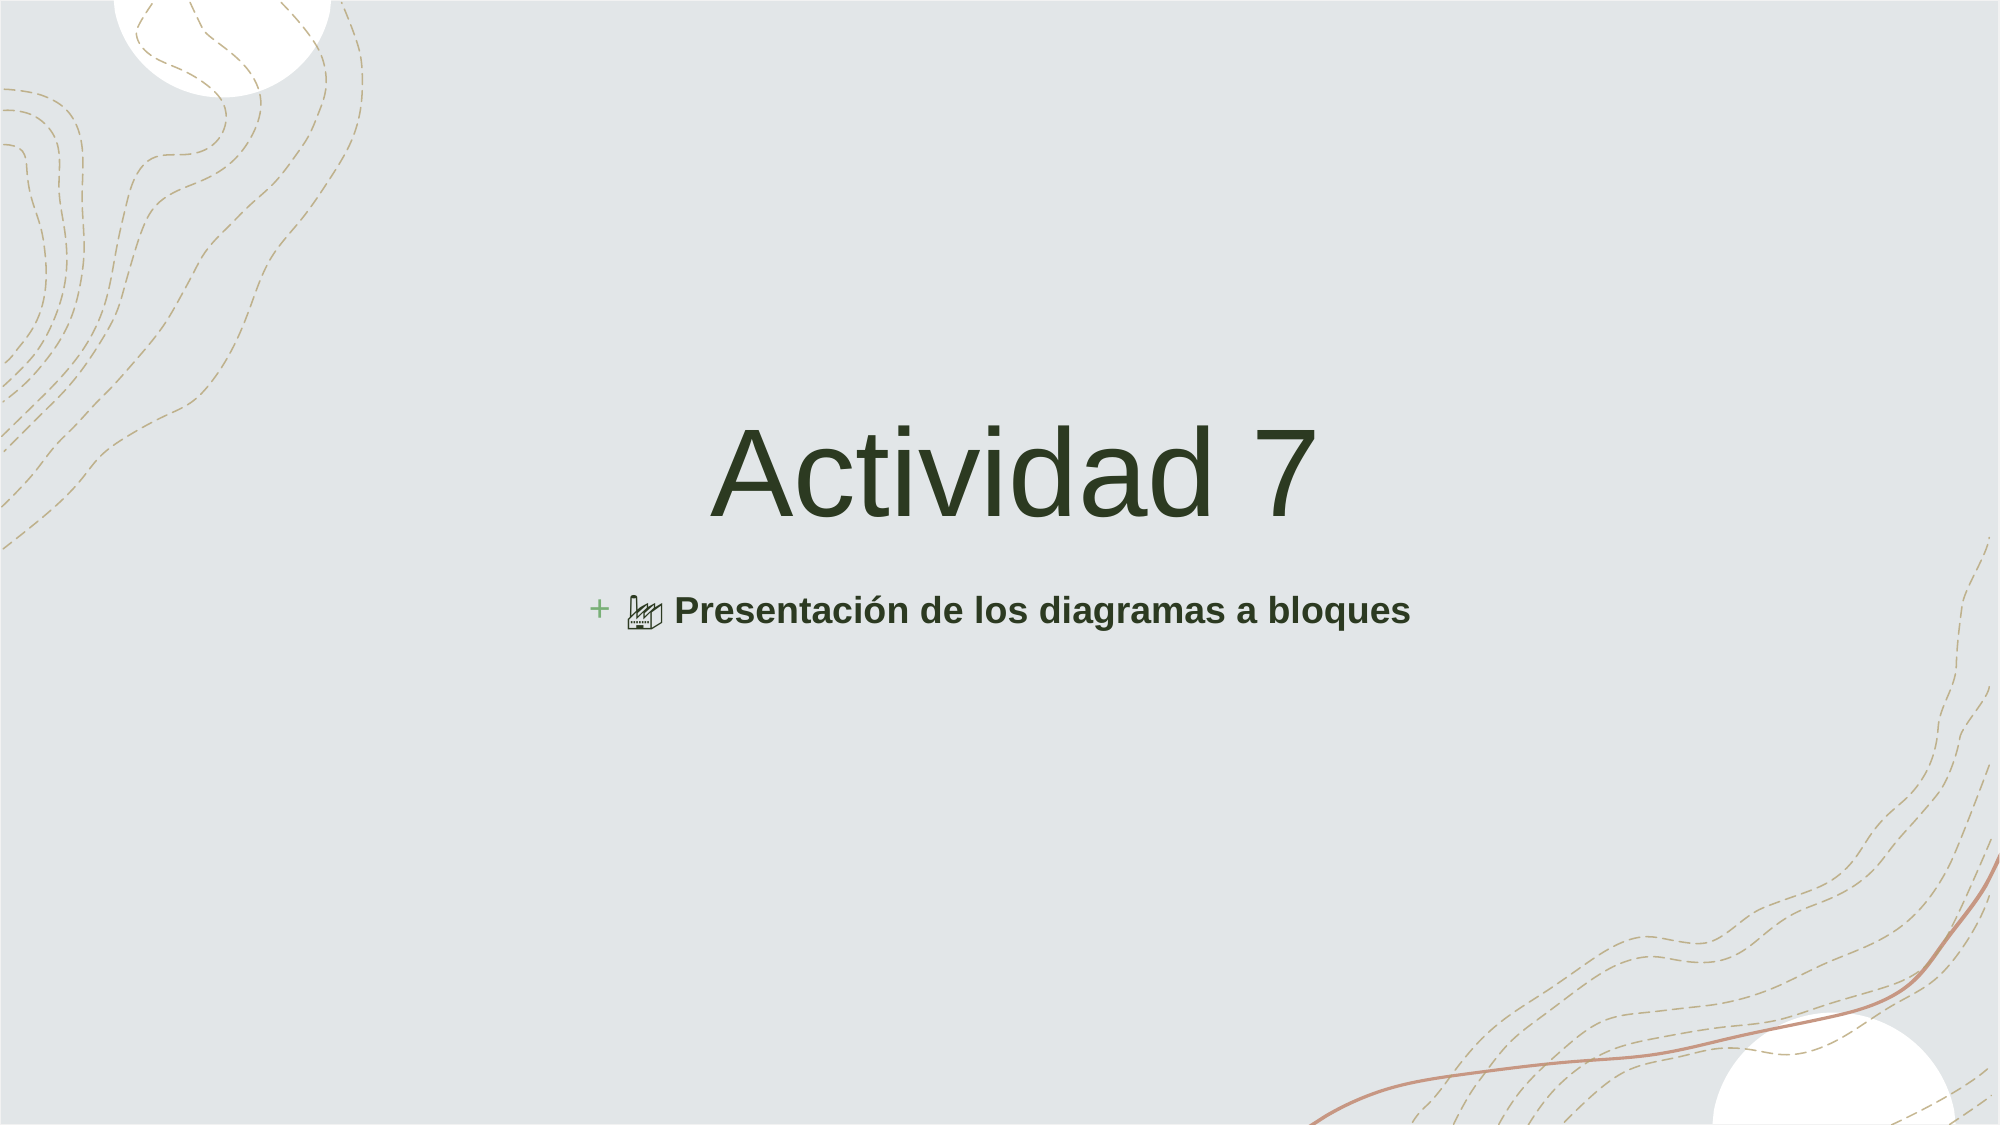

# Actividad 7
🏭 Presentación de los diagramas a bloques